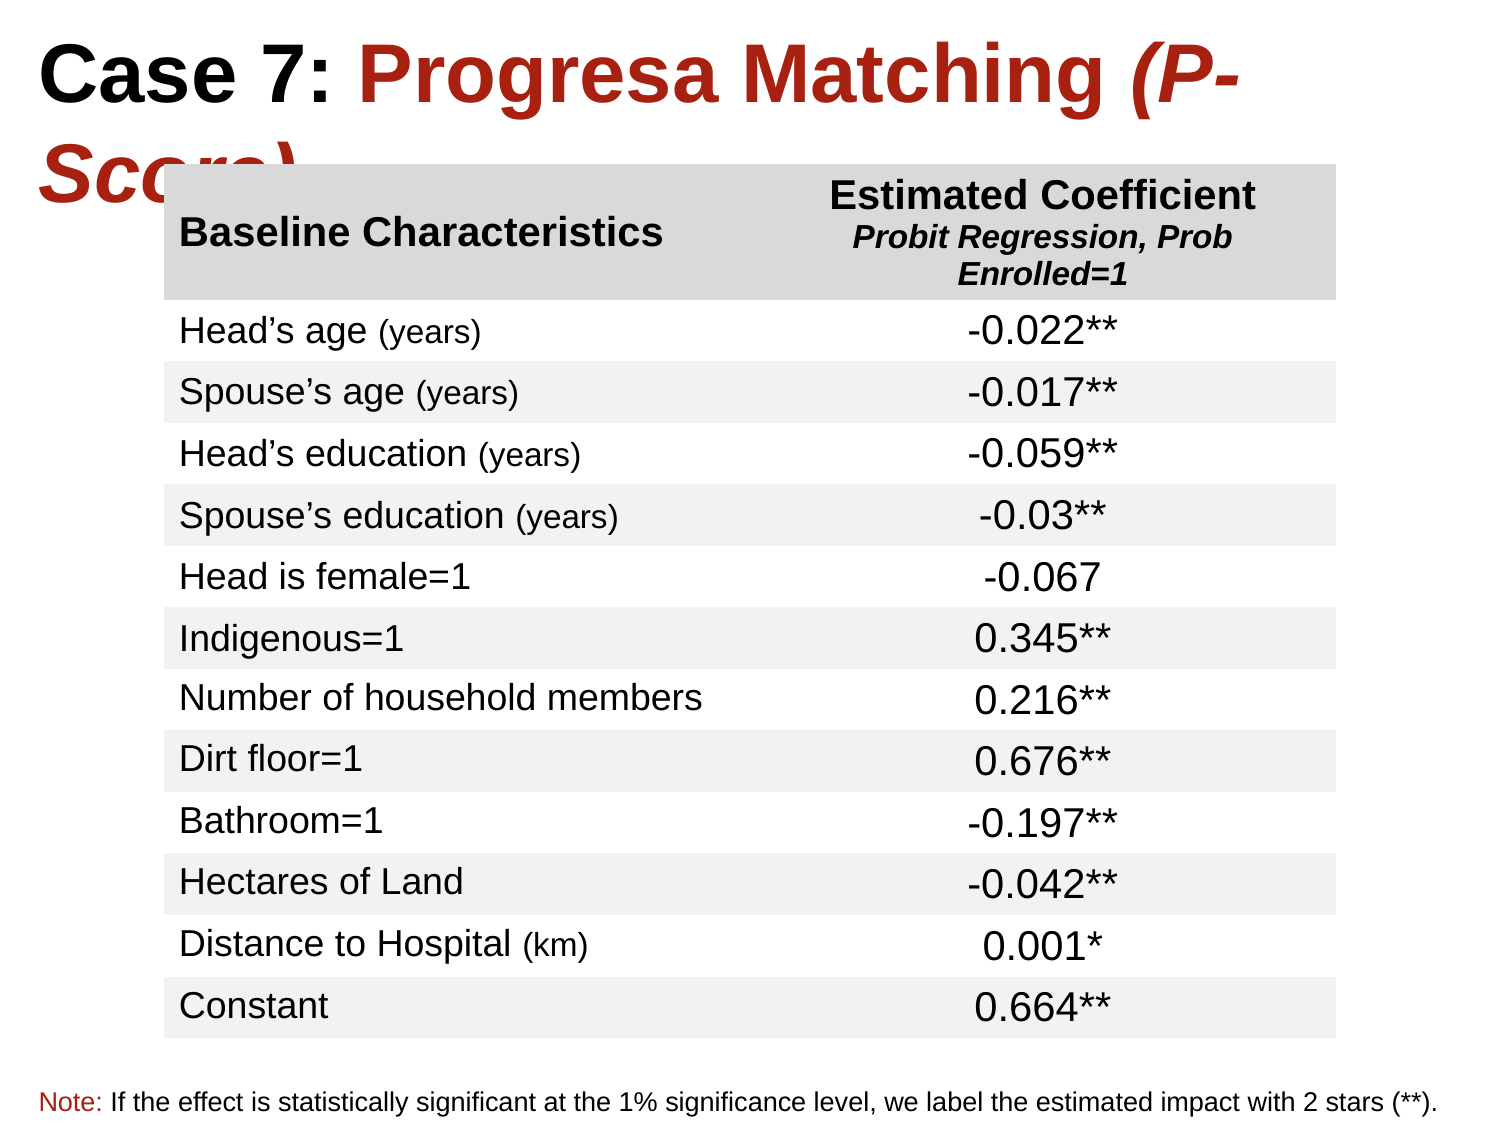

Case 7: Progresa Matching (P-Score)
| Baseline Characteristics | Estimated Coefficient Probit Regression, Prob Enrolled=1 |
| --- | --- |
| Head’s age (years) | -0.022\*\* |
| Spouse’s age (years) | -0.017\*\* |
| Head’s education (years) | -0.059\*\* |
| Spouse’s education (years) | -0.03\*\* |
| Head is female=1 | -0.067 |
| Indigenous=1 | 0.345\*\* |
| Number of household members | 0.216\*\* |
| Dirt floor=1 | 0.676\*\* |
| Bathroom=1 | -0.197\*\* |
| Hectares of Land | -0.042\*\* |
| Distance to Hospital (km) | 0.001\* |
| Constant | 0.664\*\* |
Note: If the effect is statistically significant at the 1% significance level, we label the estimated impact with 2 stars (**).